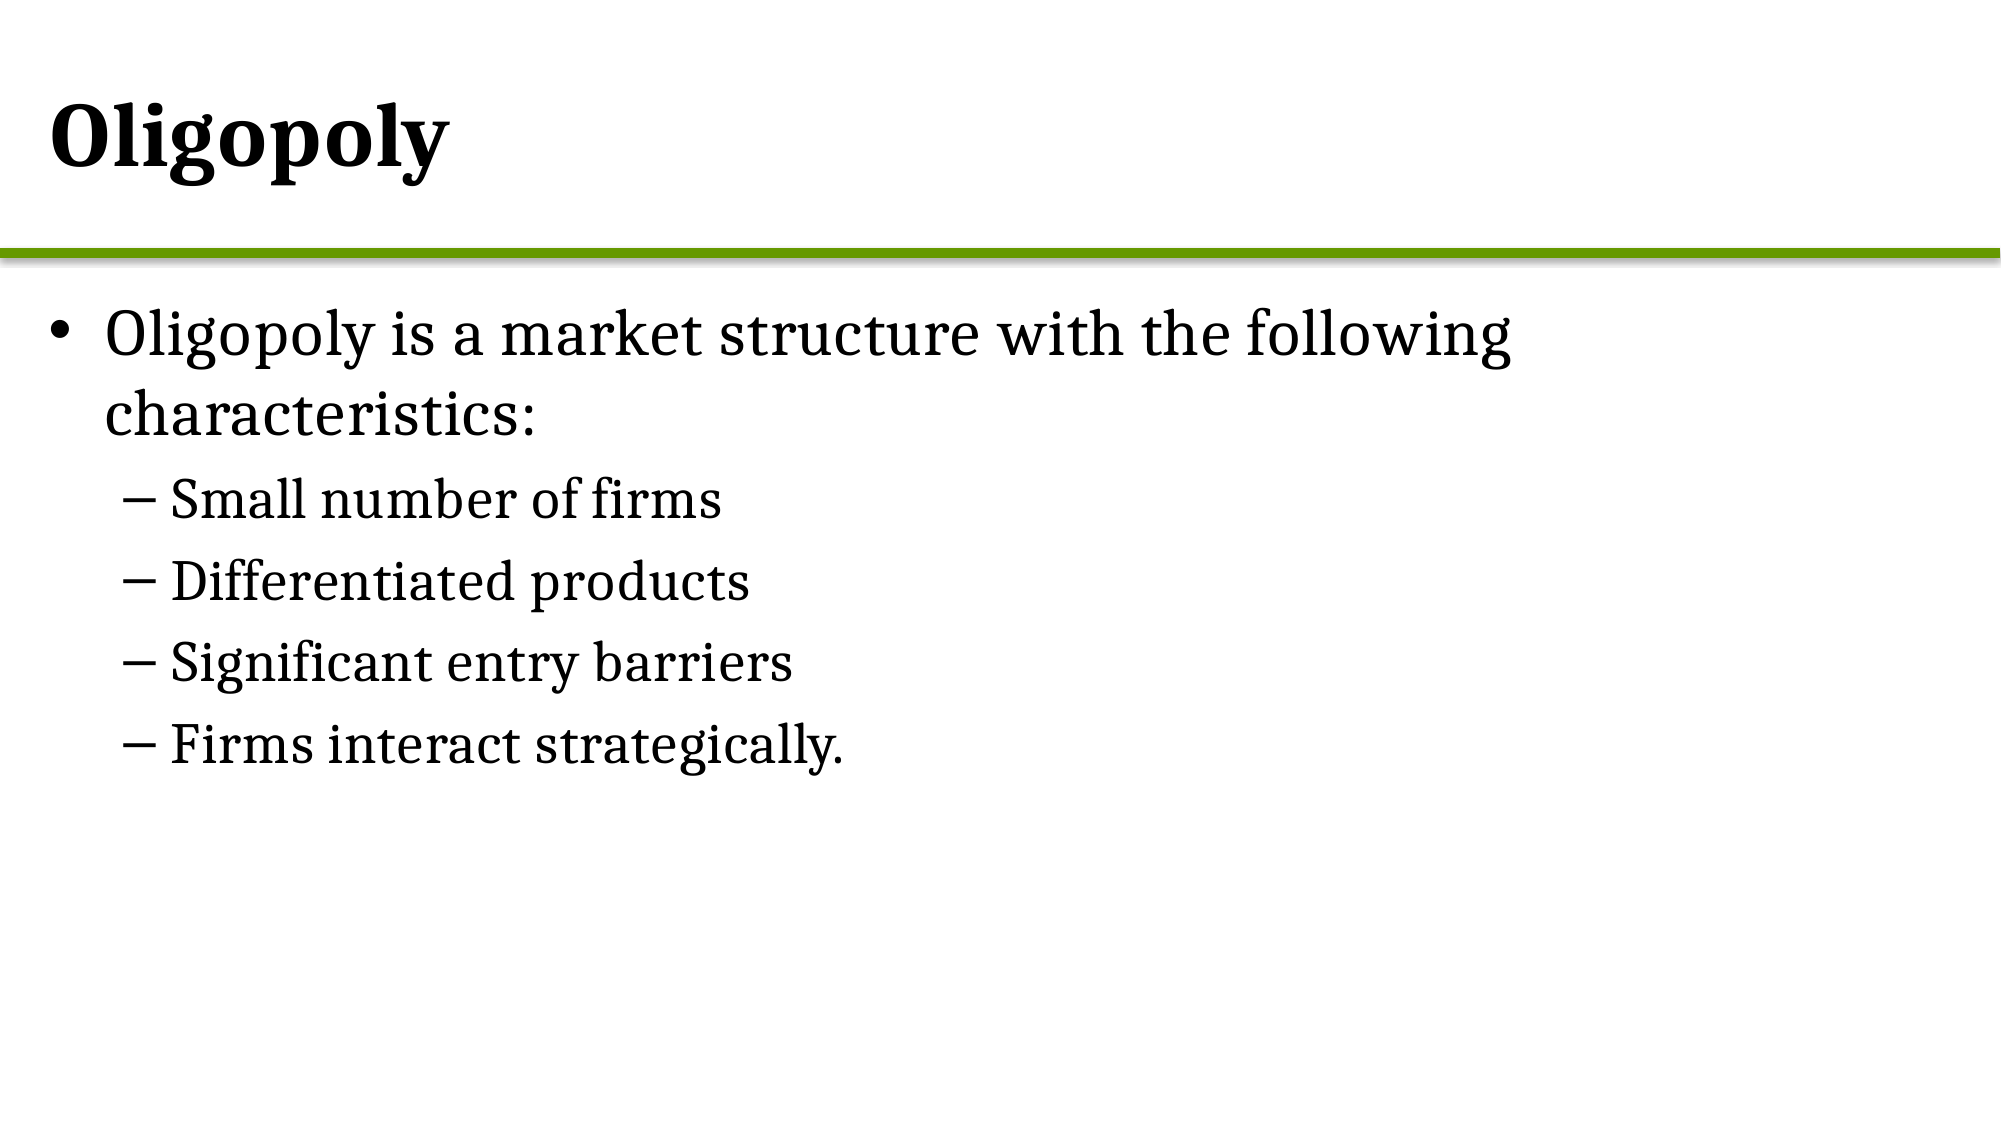

# Oligopoly
Oligopoly is a market structure with the following characteristics:
Small number of firms
Differentiated products
Significant entry barriers
Firms interact strategically.